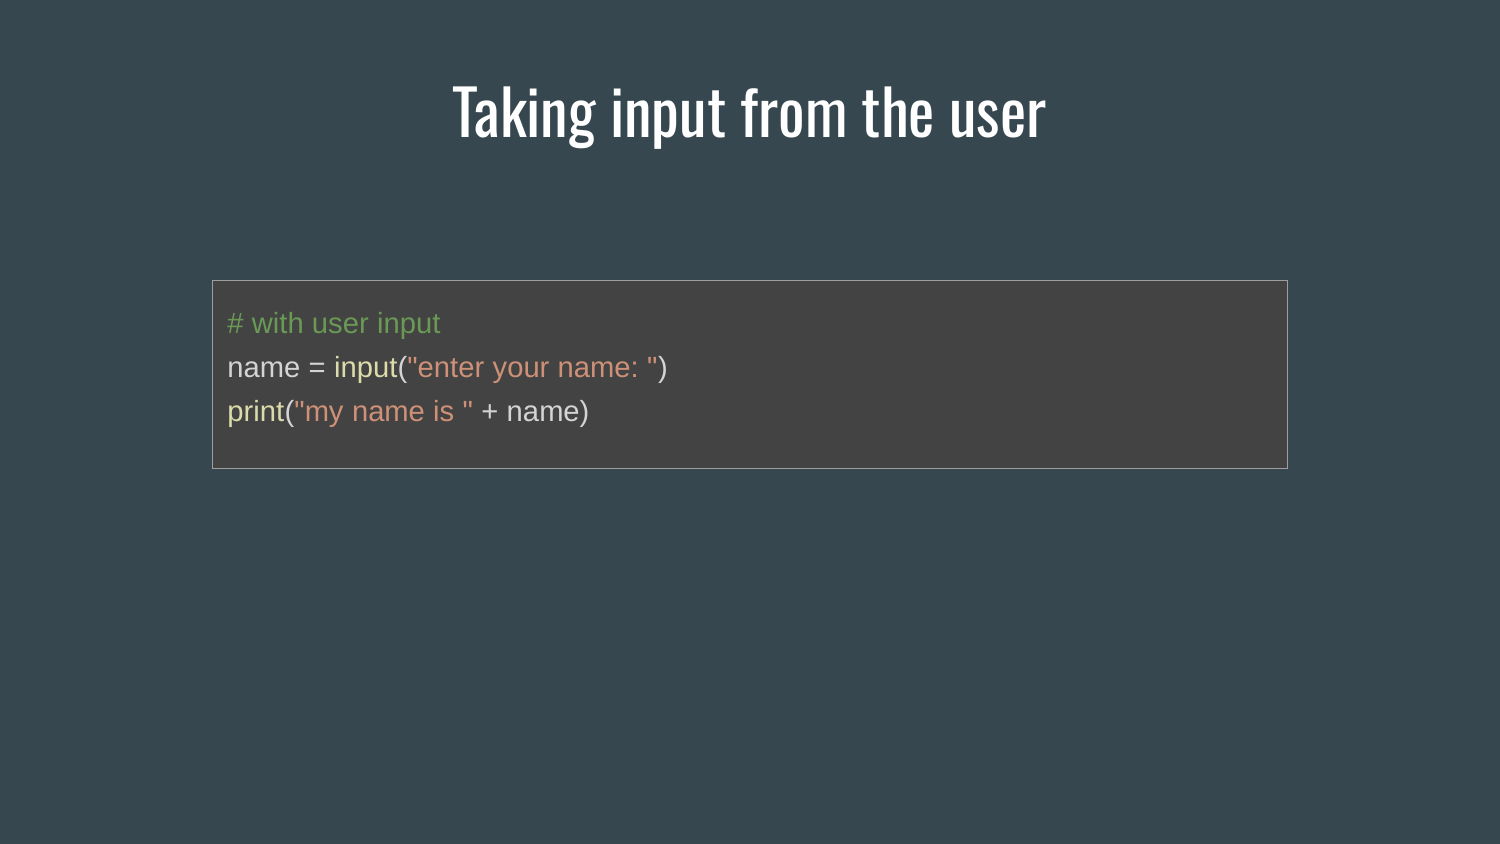

# Taking input from the user
| # with user input name = input("enter your name: ") print("my name is " + name) |
| --- |